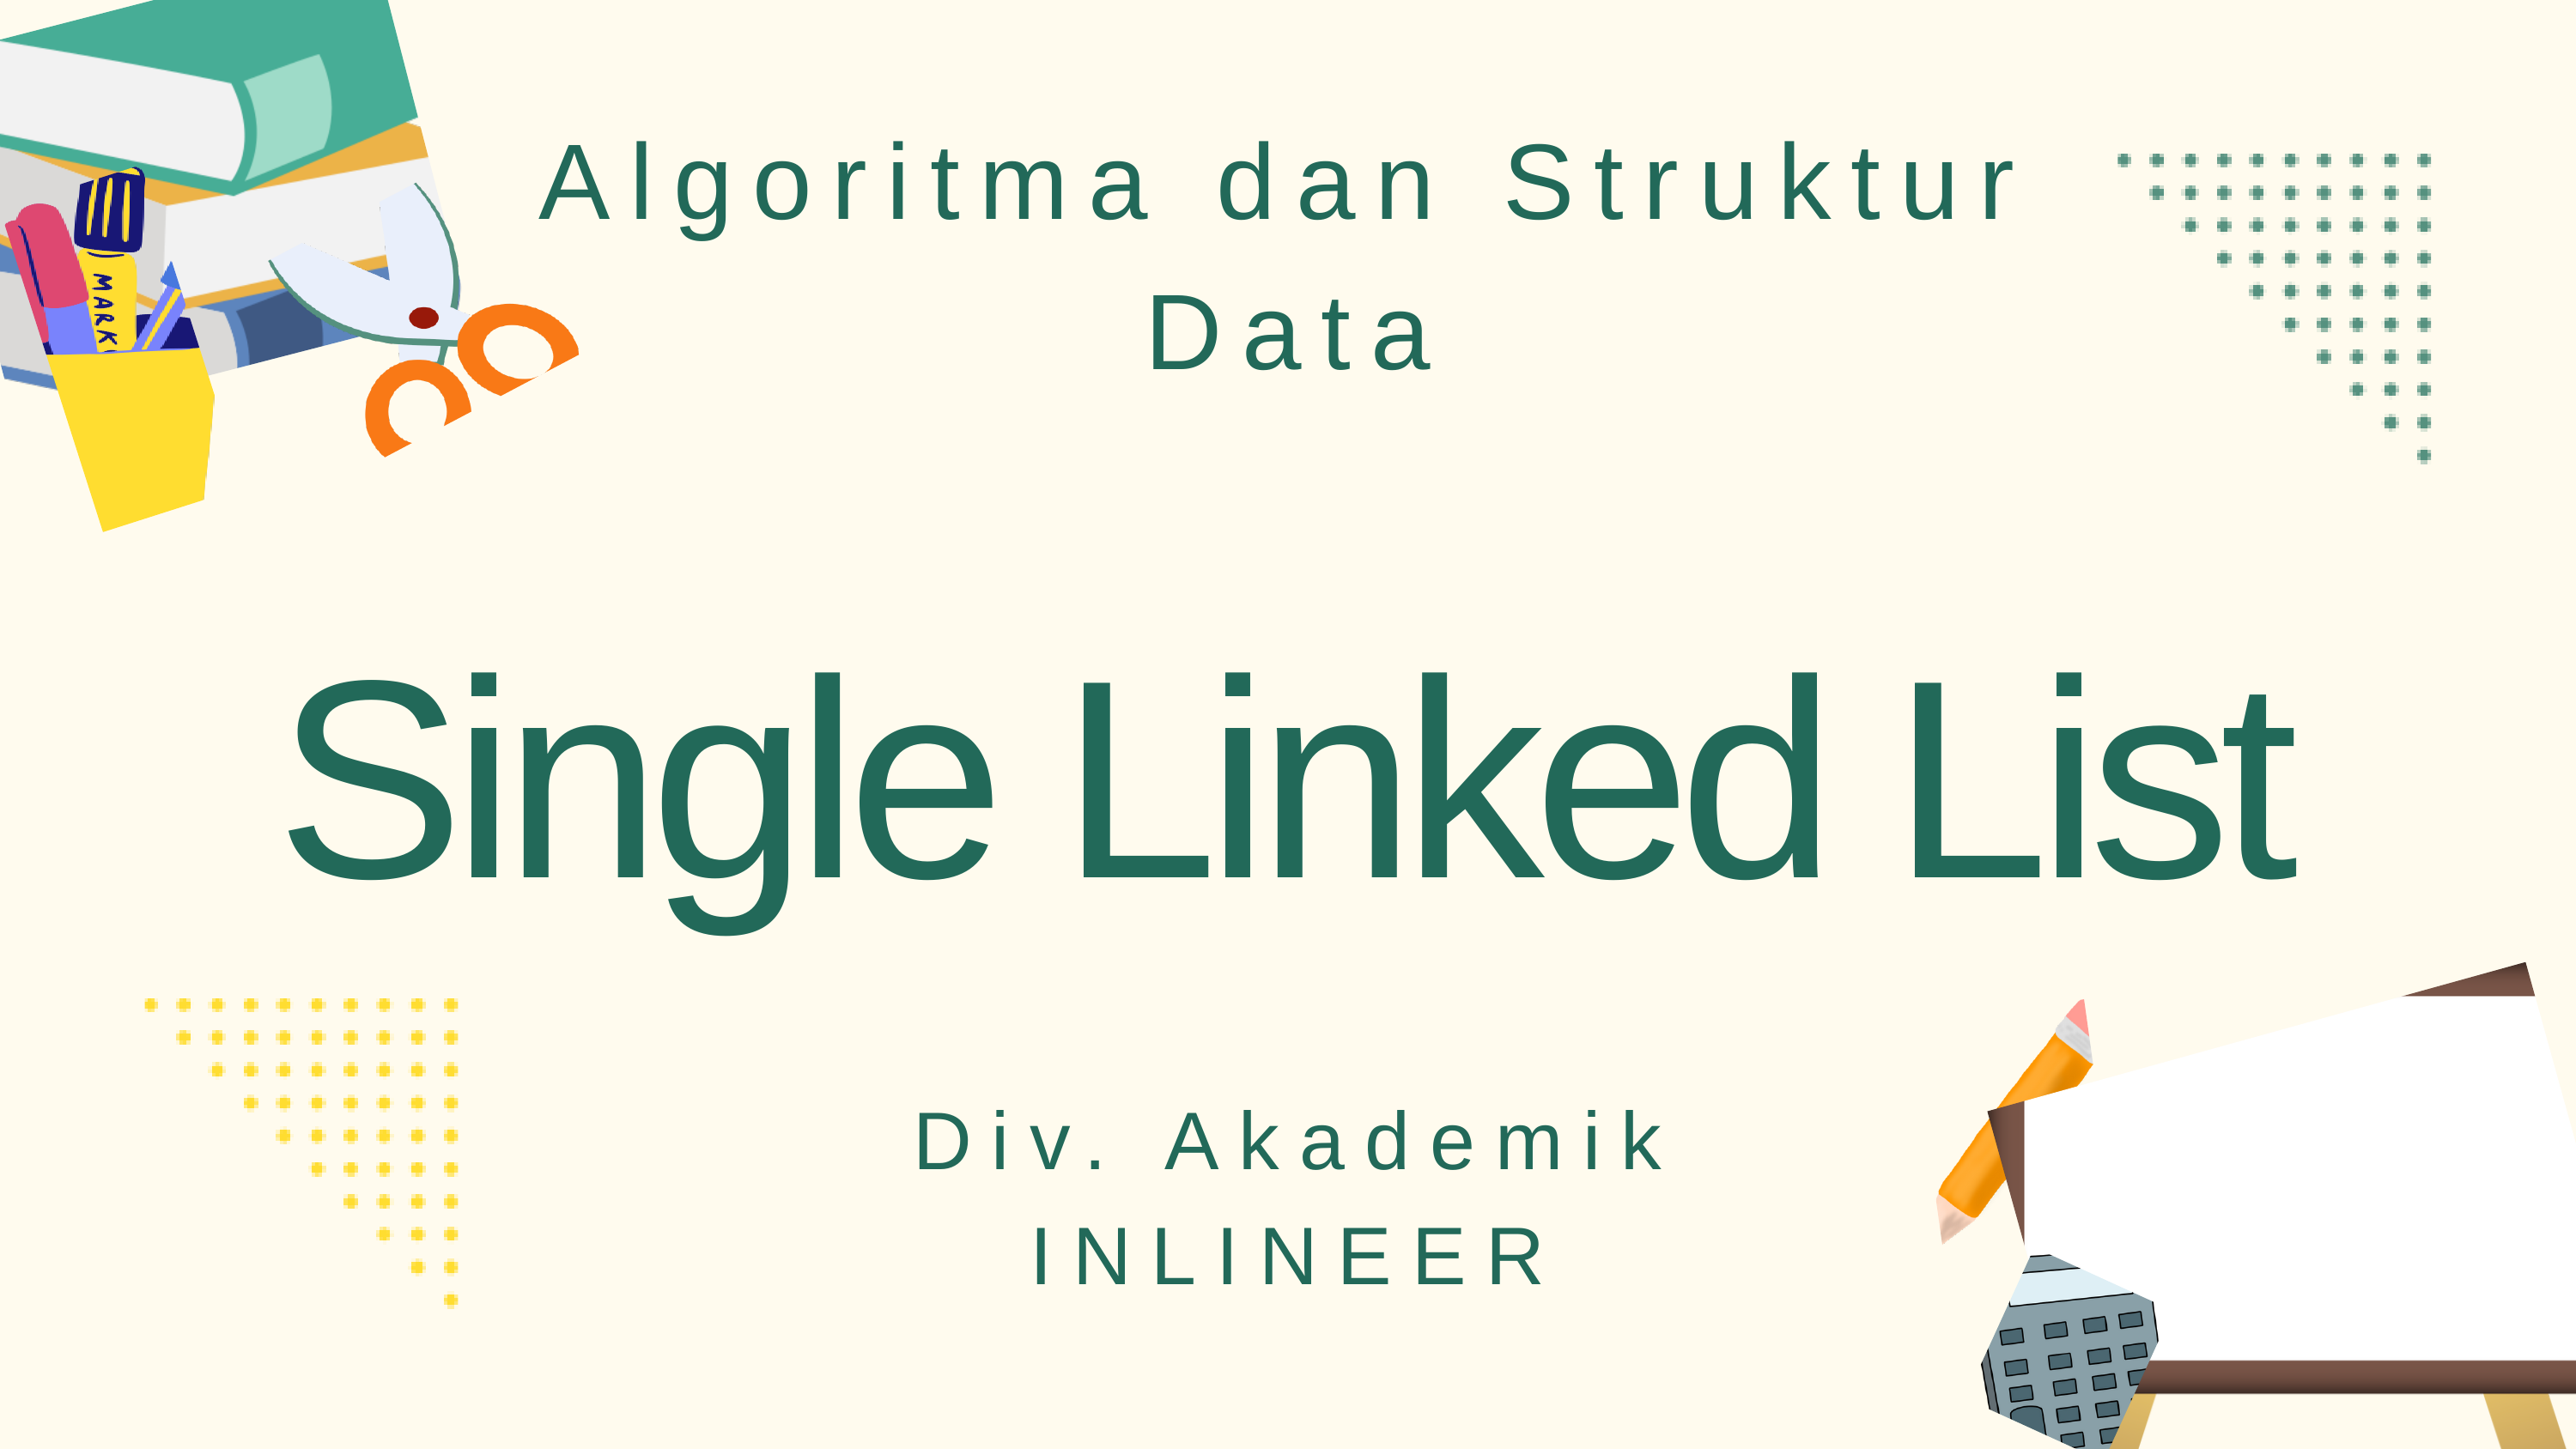

Algoritma dan Struktur Data

Single Linked List

Div. Akademik
INLINEER